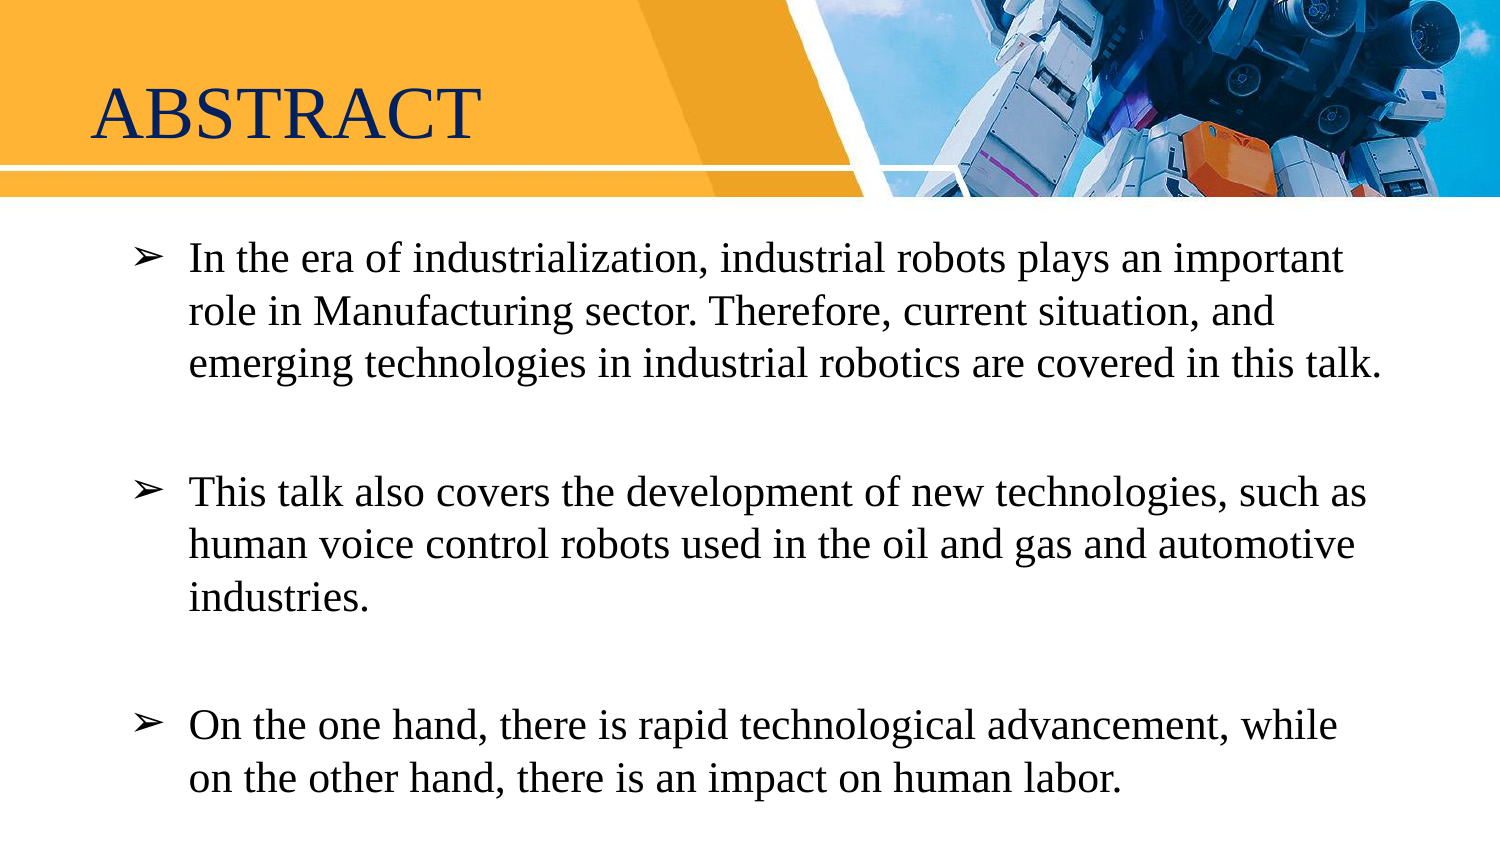

# ABSTRACT
In the era of industrialization, industrial robots plays an important role in Manufacturing sector. Therefore, current situation, and emerging technologies in industrial robotics are covered in this talk.

This talk also covers the development of new technologies, such as human voice control robots used in the oil and gas and automotive industries.

On the one hand, there is rapid technological advancement, while on the other hand, there is an impact on human labor.